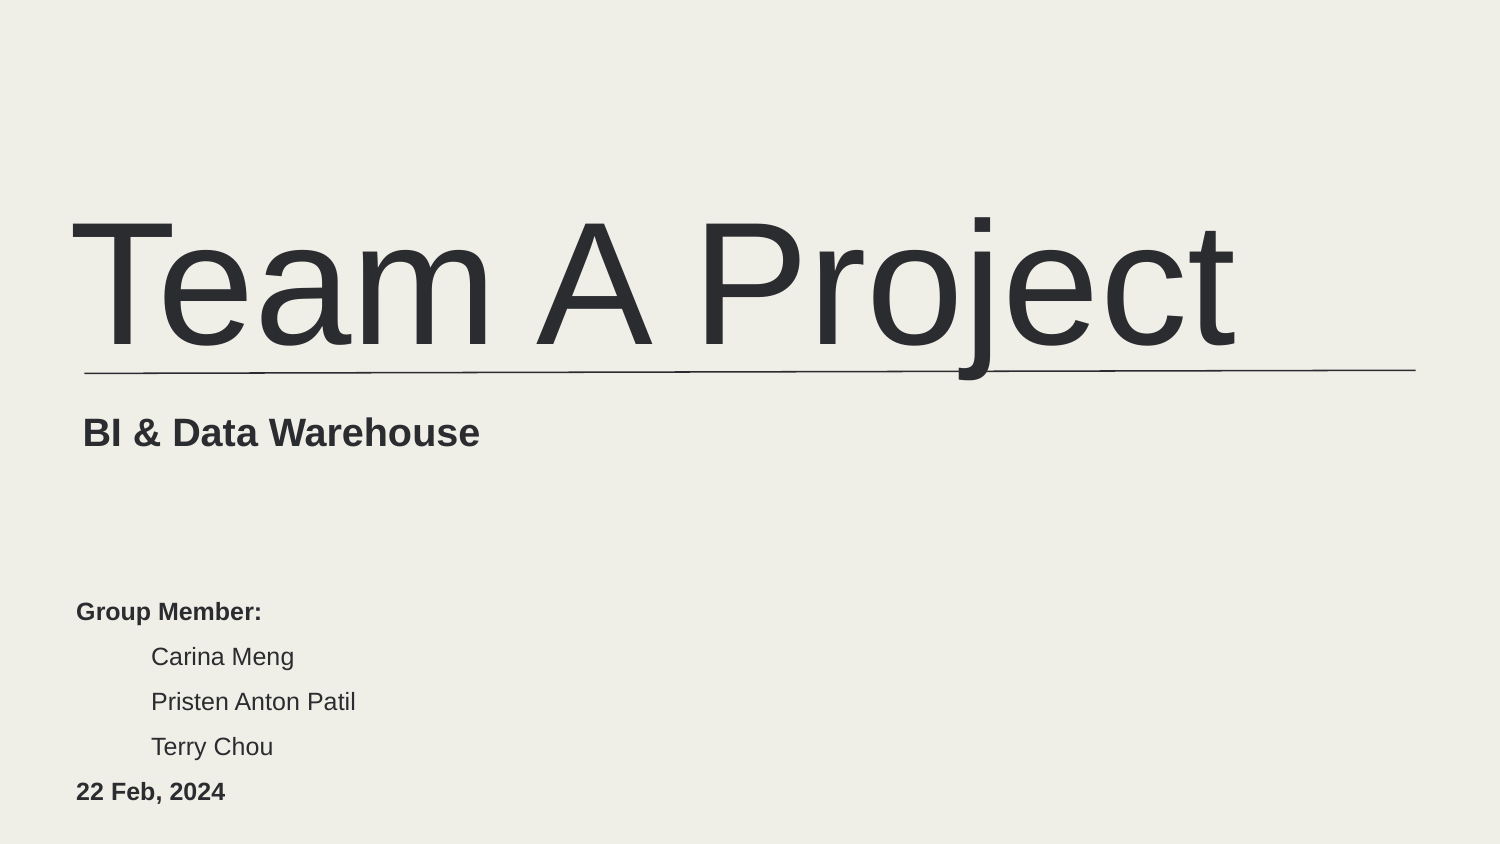

Team A Project
BI & Data Warehouse
Group Member:
Carina Meng
Pristen Anton Patil
Terry Chou
22 Feb, 2024